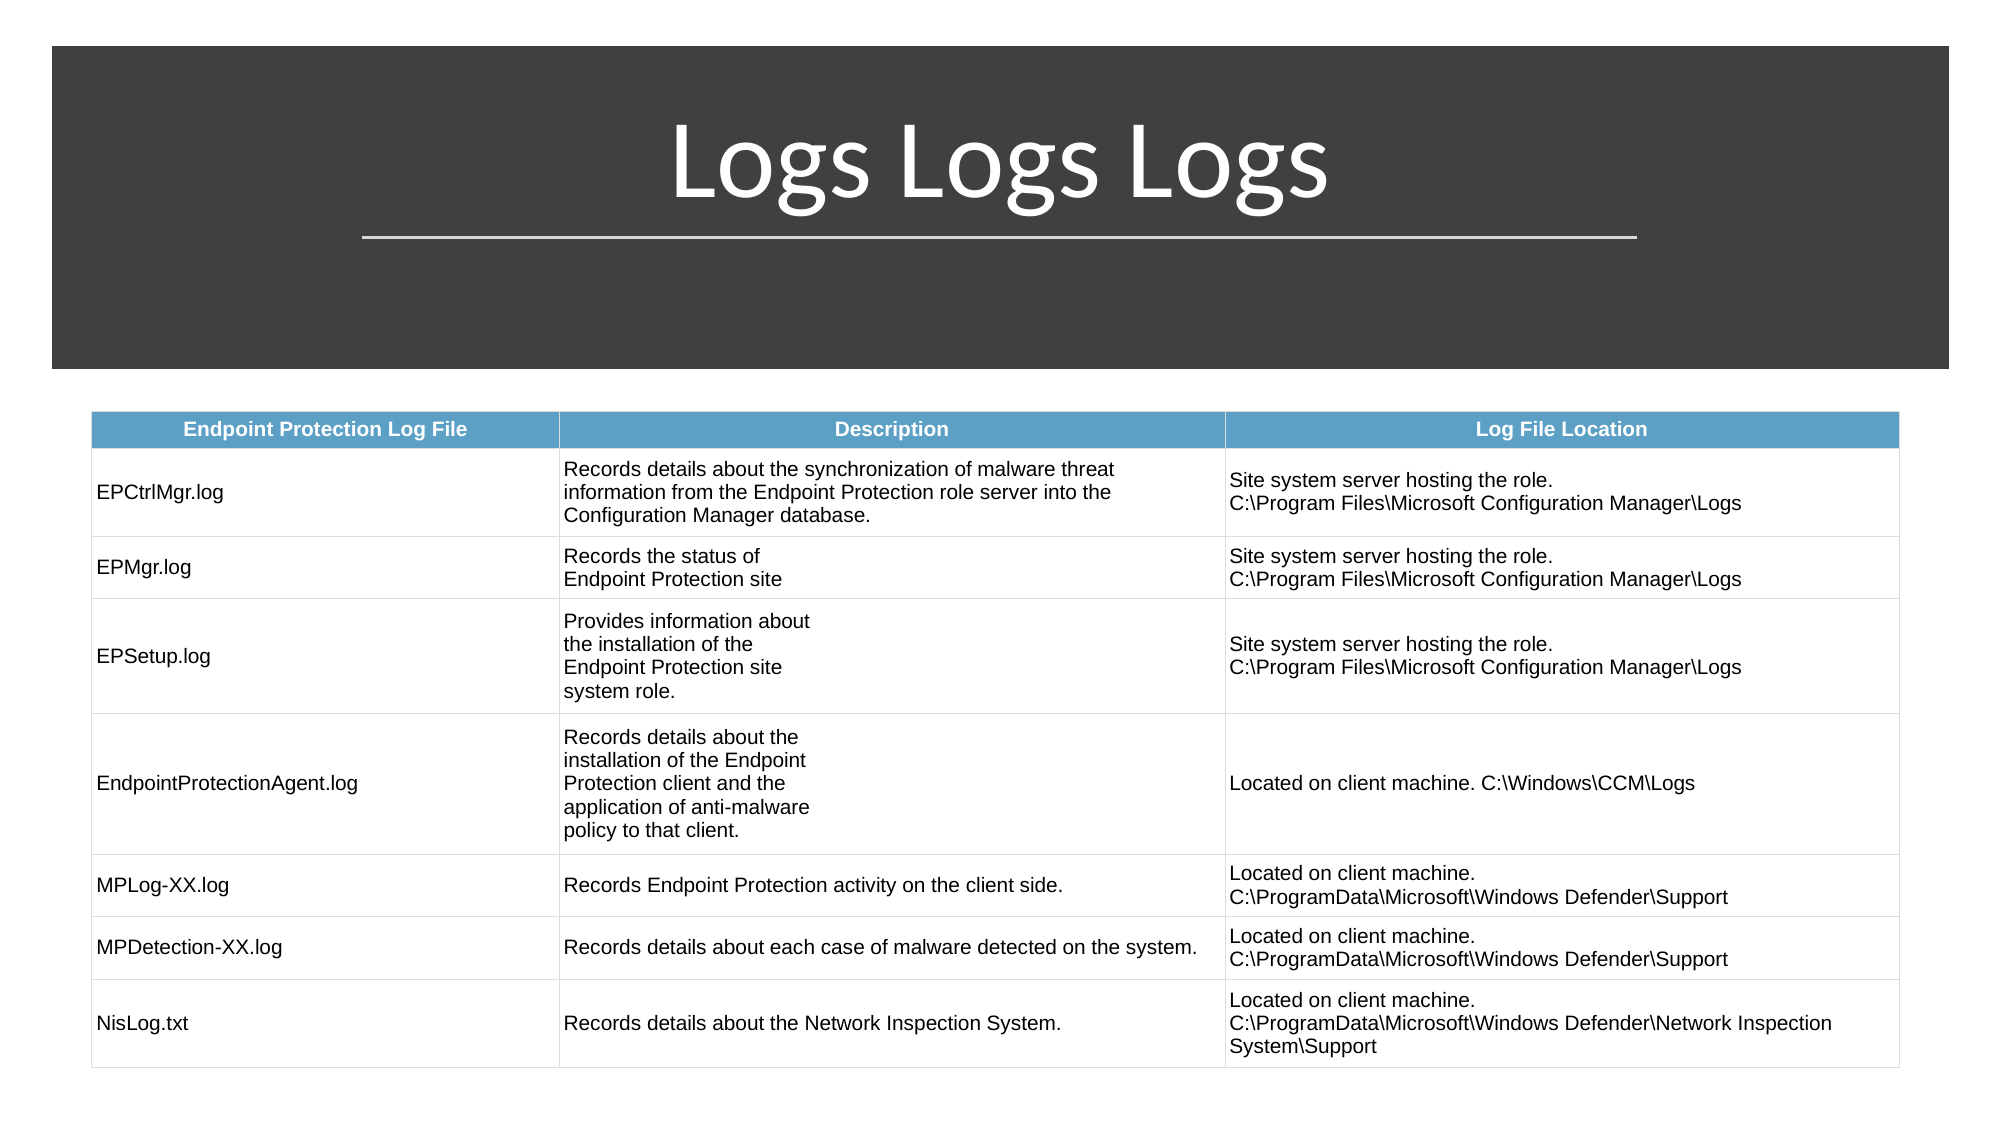

# Logs Logs Logs
| Endpoint Protection Log File | Description | Log File Location |
| --- | --- | --- |
| EPCtrlMgr.log | Records details about the synchronization of malware threat information from the Endpoint Protection role server into the Configuration Manager database. | Site system server hosting the role. C:\Program Files\Microsoft Configuration Manager\Logs |
| EPMgr.log | Records the status of Endpoint Protection site | Site system server hosting the role. C:\Program Files\Microsoft Configuration Manager\Logs |
| EPSetup.log | Provides information about the installation of the Endpoint Protection site system role. | Site system server hosting the role. C:\Program Files\Microsoft Configuration Manager\Logs |
| EndpointProtectionAgent.log | Records details about the installation of the Endpoint Protection client and the application of anti-malware policy to that client. | Located on client machine. C:\Windows\CCM\Logs |
| MPLog-XX.log | Records Endpoint Protection activity on the client side. | Located on client machine. C:\ProgramData\Microsoft\Windows Defender\Support |
| MPDetection-XX.log | Records details about each case of malware detected on the system. | Located on client machine. C:\ProgramData\Microsoft\Windows Defender\Support |
| NisLog.txt | Records details about the Network Inspection System. | Located on client machine. C:\ProgramData\Microsoft\Windows Defender\Network Inspection System\Support |